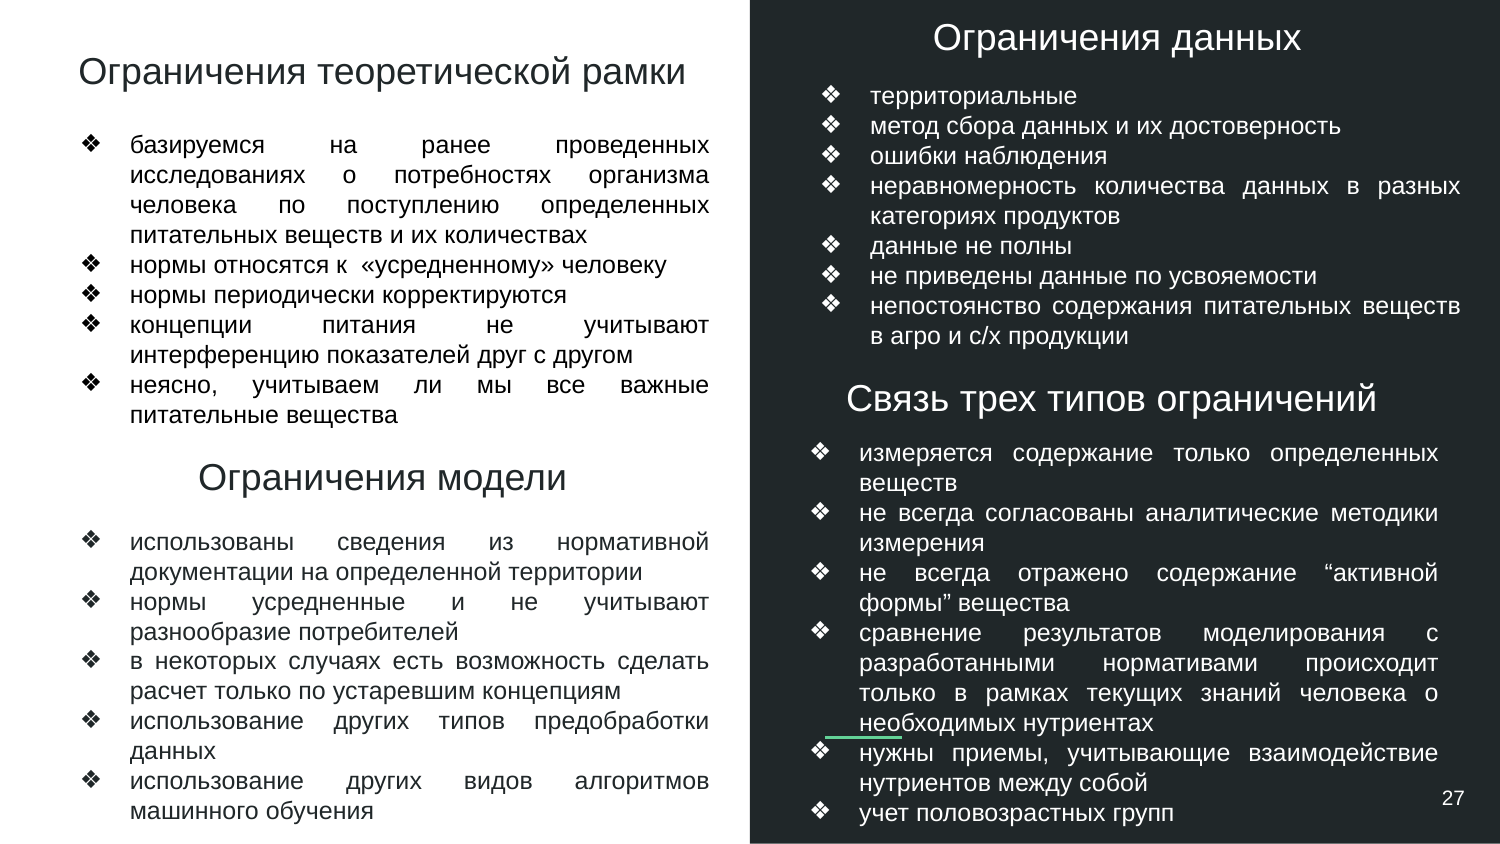

Ограничения данных
# Ограничения теоретической рамки
территориальные
метод сбора данных и их достоверность
ошибки наблюдения
неравномерность количества данных в разных категориях продуктов
данные не полны
не приведены данные по усвояемости
непостоянство содержания питательных веществ в агро и с/х продукции
базируемся на ранее проведенных исследованиях о потребностях организма человека по поступлению определенных питательных веществ и их количествах
нормы относятся к  «усредненному» человеку
нормы периодически корректируются
концепции питания не учитывают интерференцию показателей друг с другом
неясно, учитываем ли мы все важные питательные вещества
Связь трех типов ограничений
измеряется содержание только определенных веществ
не всегда согласованы аналитические методики измерения
не всегда отражено содержание “активной формы” вещества
сравнение результатов моделирования с разработанными нормативами происходит только в рамках текущих знаний человека о необходимых нутриентах
нужны приемы, учитывающие взаимодействие нутриентов между собой
учет половозрастных групп
Ограничения модели
использованы сведения из нормативной документации на определенной территории
нормы усредненные и не учитывают разнообразие потребителей
в некоторых случаях есть возможность сделать расчет только по устаревшим концепциям
использование других типов предобработки данных
использование других видов алгоритмов машинного обучения
27